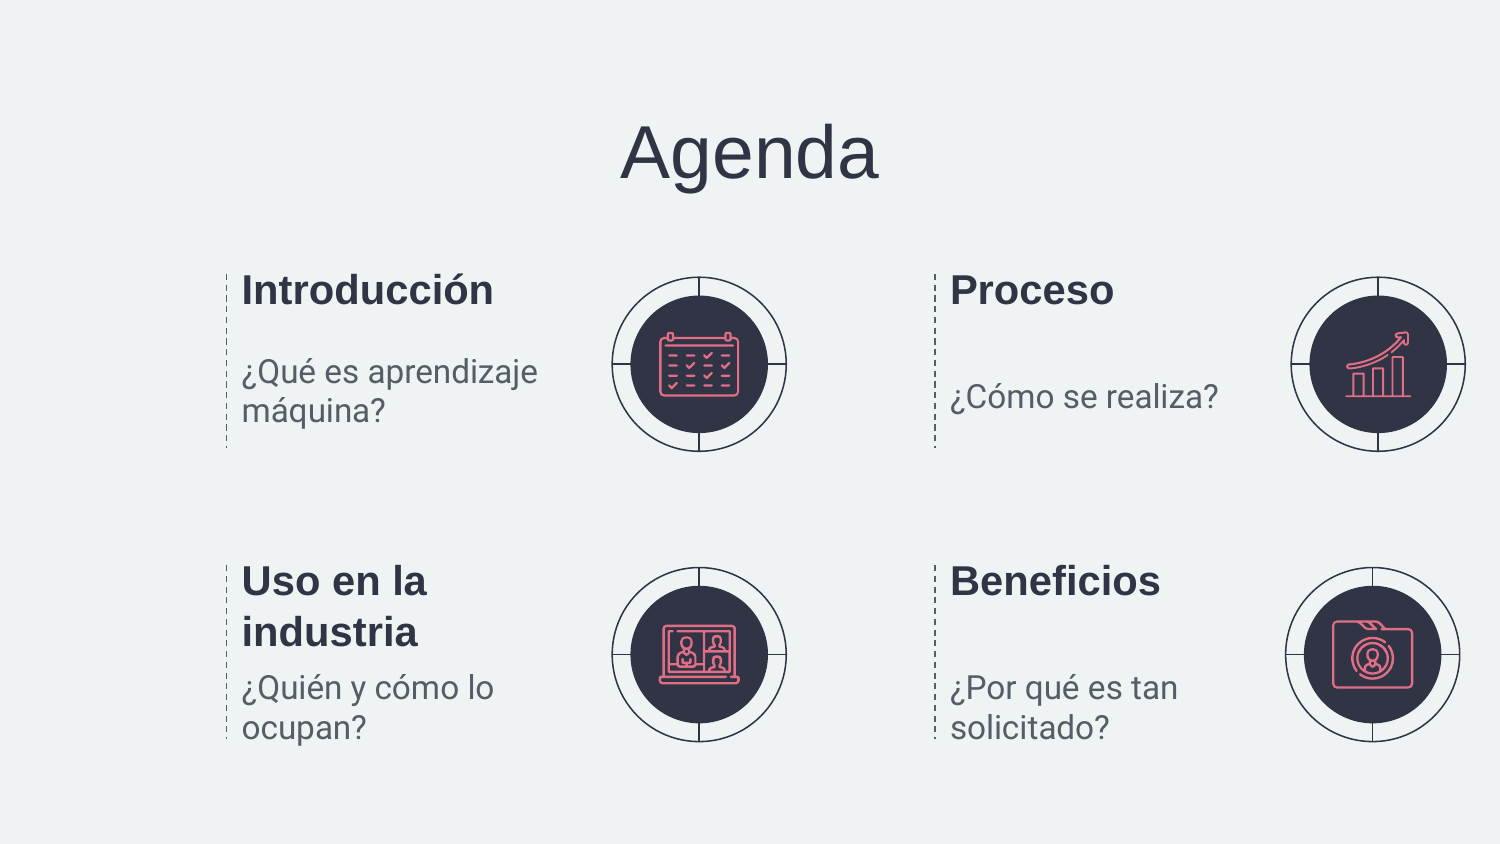

# Agenda
Introducción
Proceso

¿Qué es aprendizaje máquina?
¿Cómo se realiza?
Uso en la industria
Beneficios

¿Quién y cómo lo ocupan?
¿Por qué es tan solicitado?